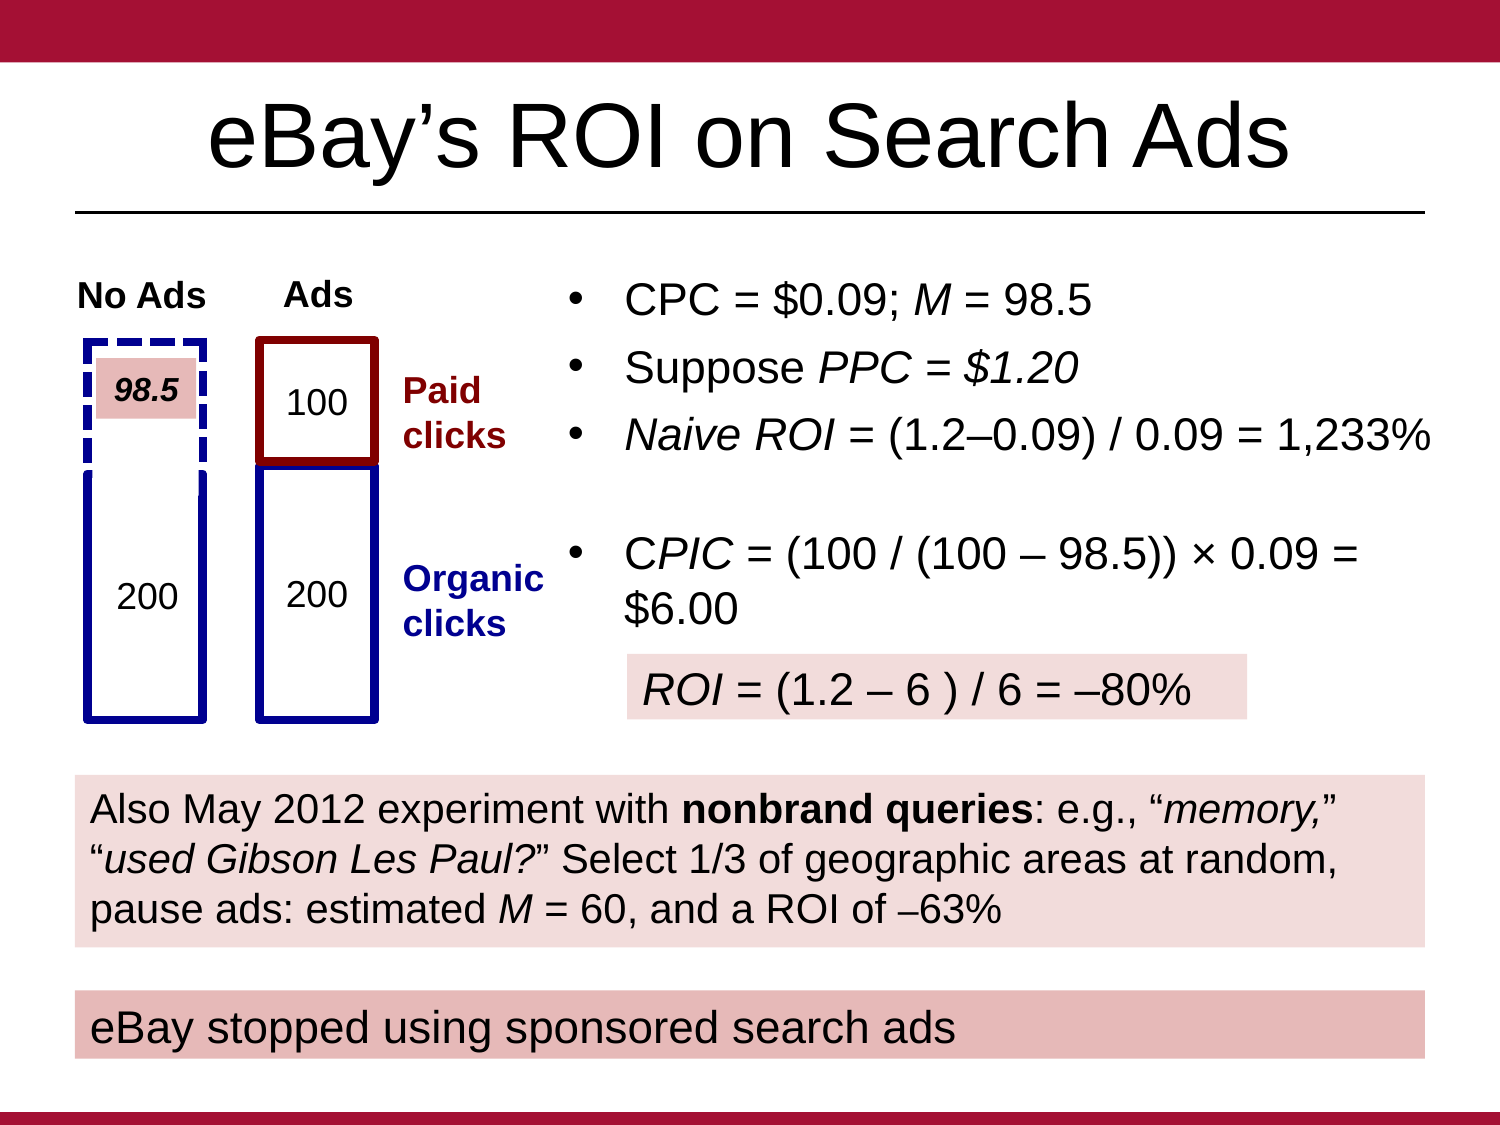

# eBay’s ROI on Search Ads
Ads
No Ads
100
98.5

200

200
CPC = $0.09; M = 98.5
Suppose PPC = $1.20
Naive ROI = (1.2–0.09) / 0.09 = 1,233%
Paid
clicks
CPIC = (100 / (100 – 98.5)) × 0.09 = $6.00
ROI = (1.2 – 6 ) / 6 = –80%
Organic
clicks
Also May 2012 experiment with nonbrand queries: e.g., “memory,” “used Gibson Les Paul?” Select 1/3 of geographic areas at random, pause ads: estimated M = 60, and a ROI of –63%
eBay stopped using sponsored search ads